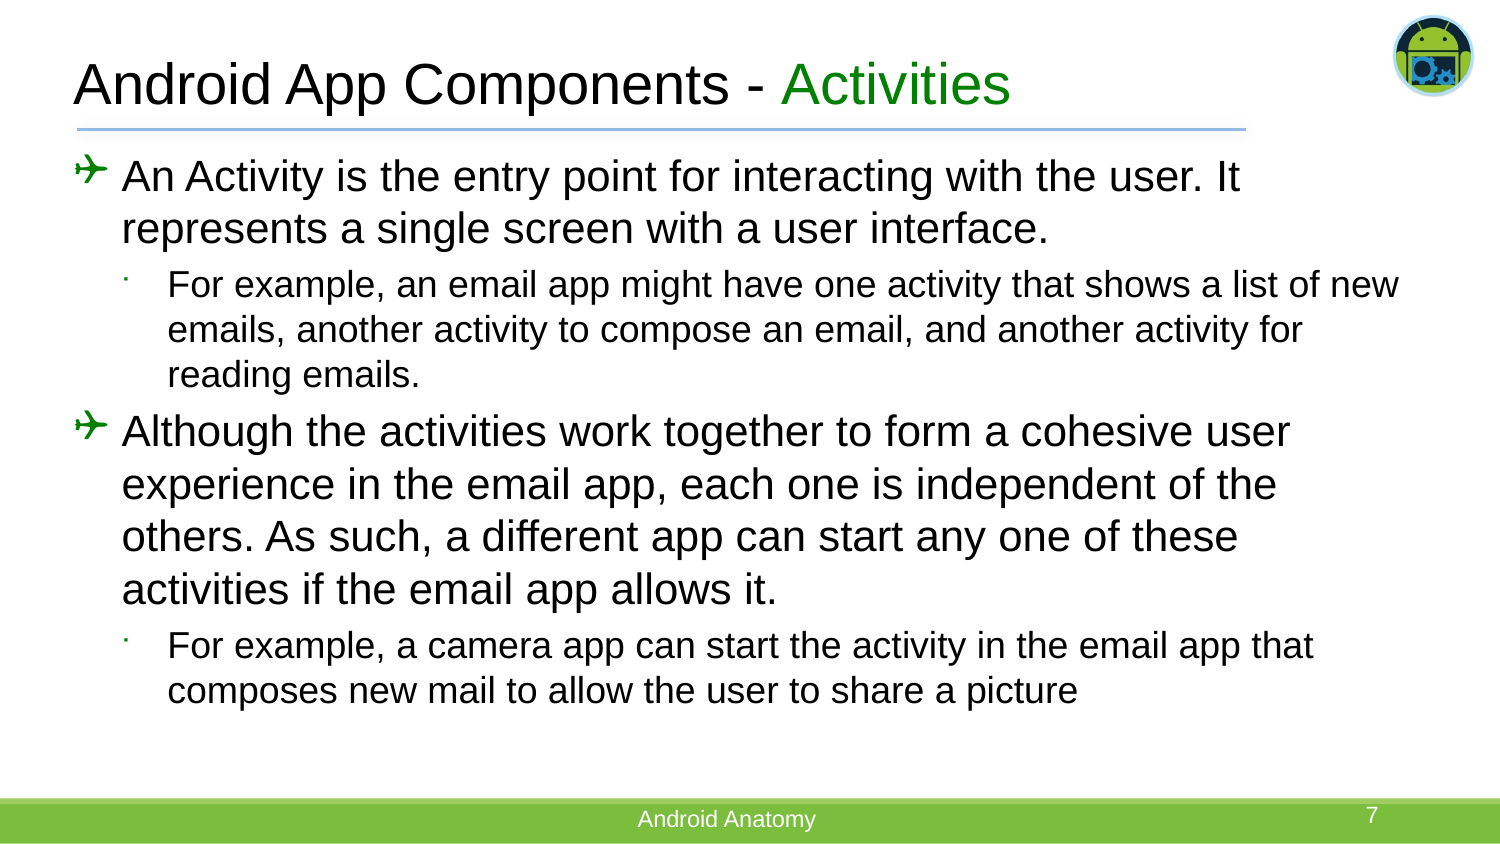

# Android App Components - Activities
An Activity is the entry point for interacting with the user. It represents a single screen with a user interface.
For example, an email app might have one activity that shows a list of new emails, another activity to compose an email, and another activity for reading emails.
Although the activities work together to form a cohesive user experience in the email app, each one is independent of the others. As such, a different app can start any one of these activities if the email app allows it.
For example, a camera app can start the activity in the email app that composes new mail to allow the user to share a picture

7
Android Anatomy